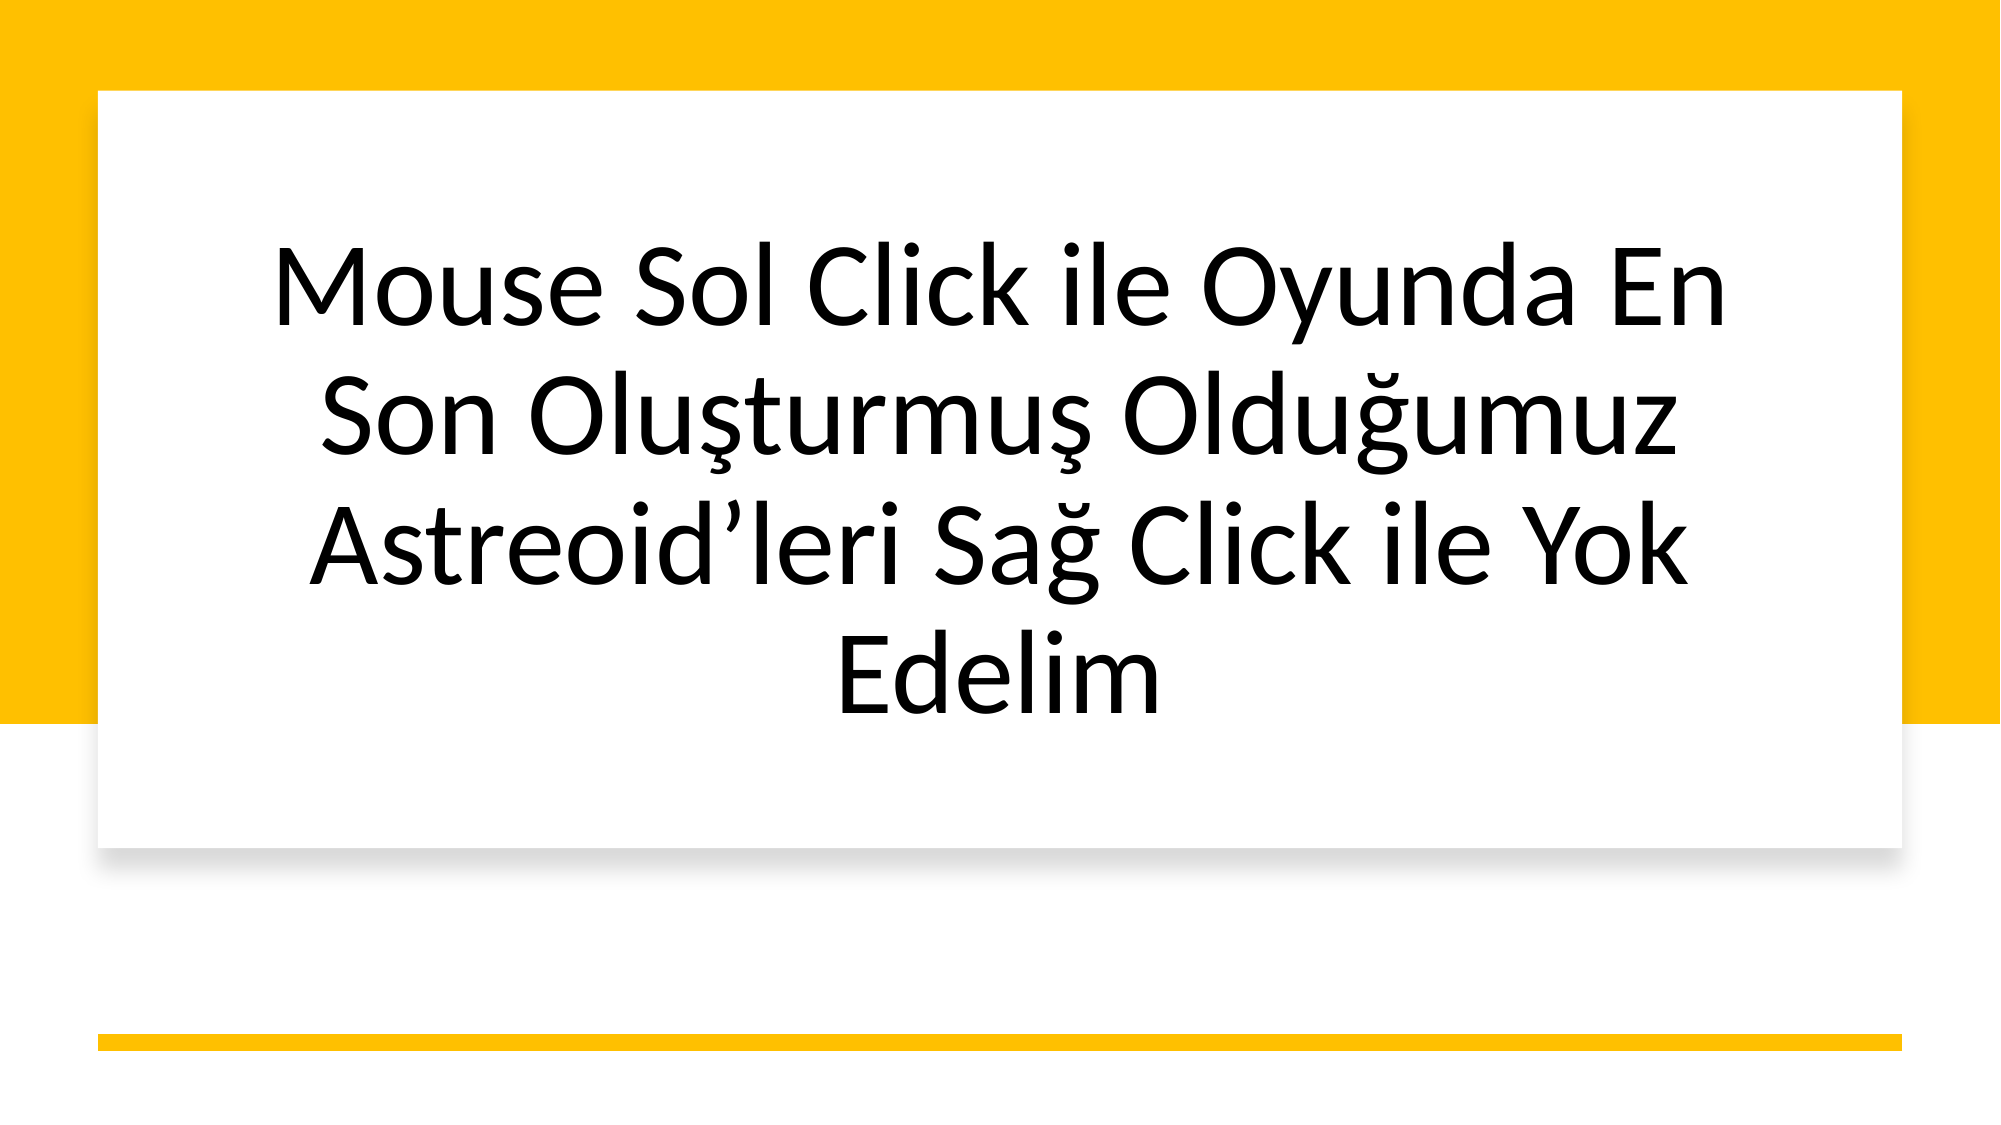

# Mouse Sol Click ile Oyunda En Son Oluşturmuş Olduğumuz Astreoid’leri Sağ Click ile Yok Edelim